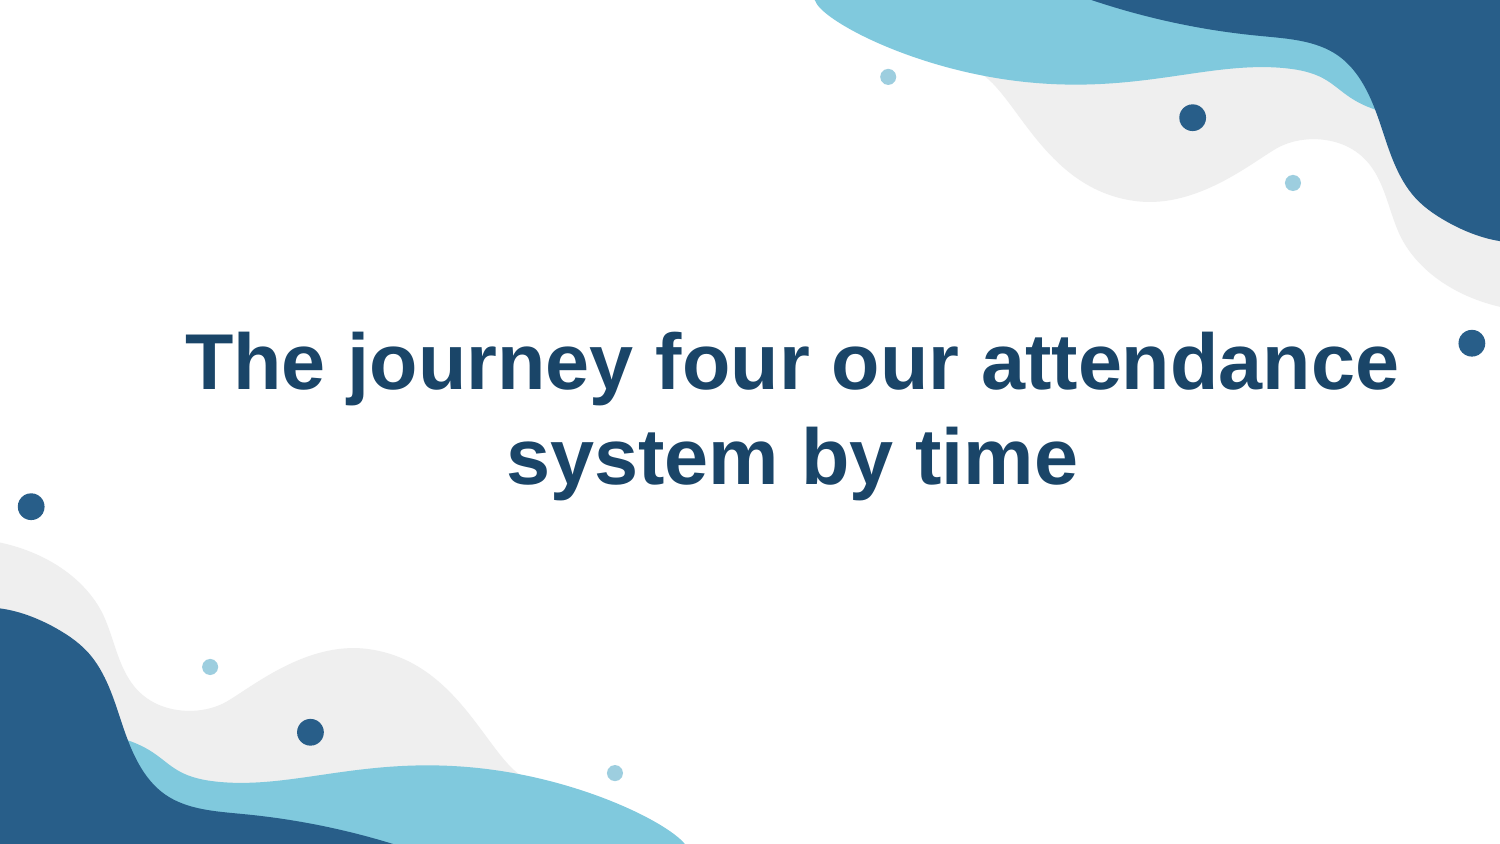

# The journey four our attendance system by time